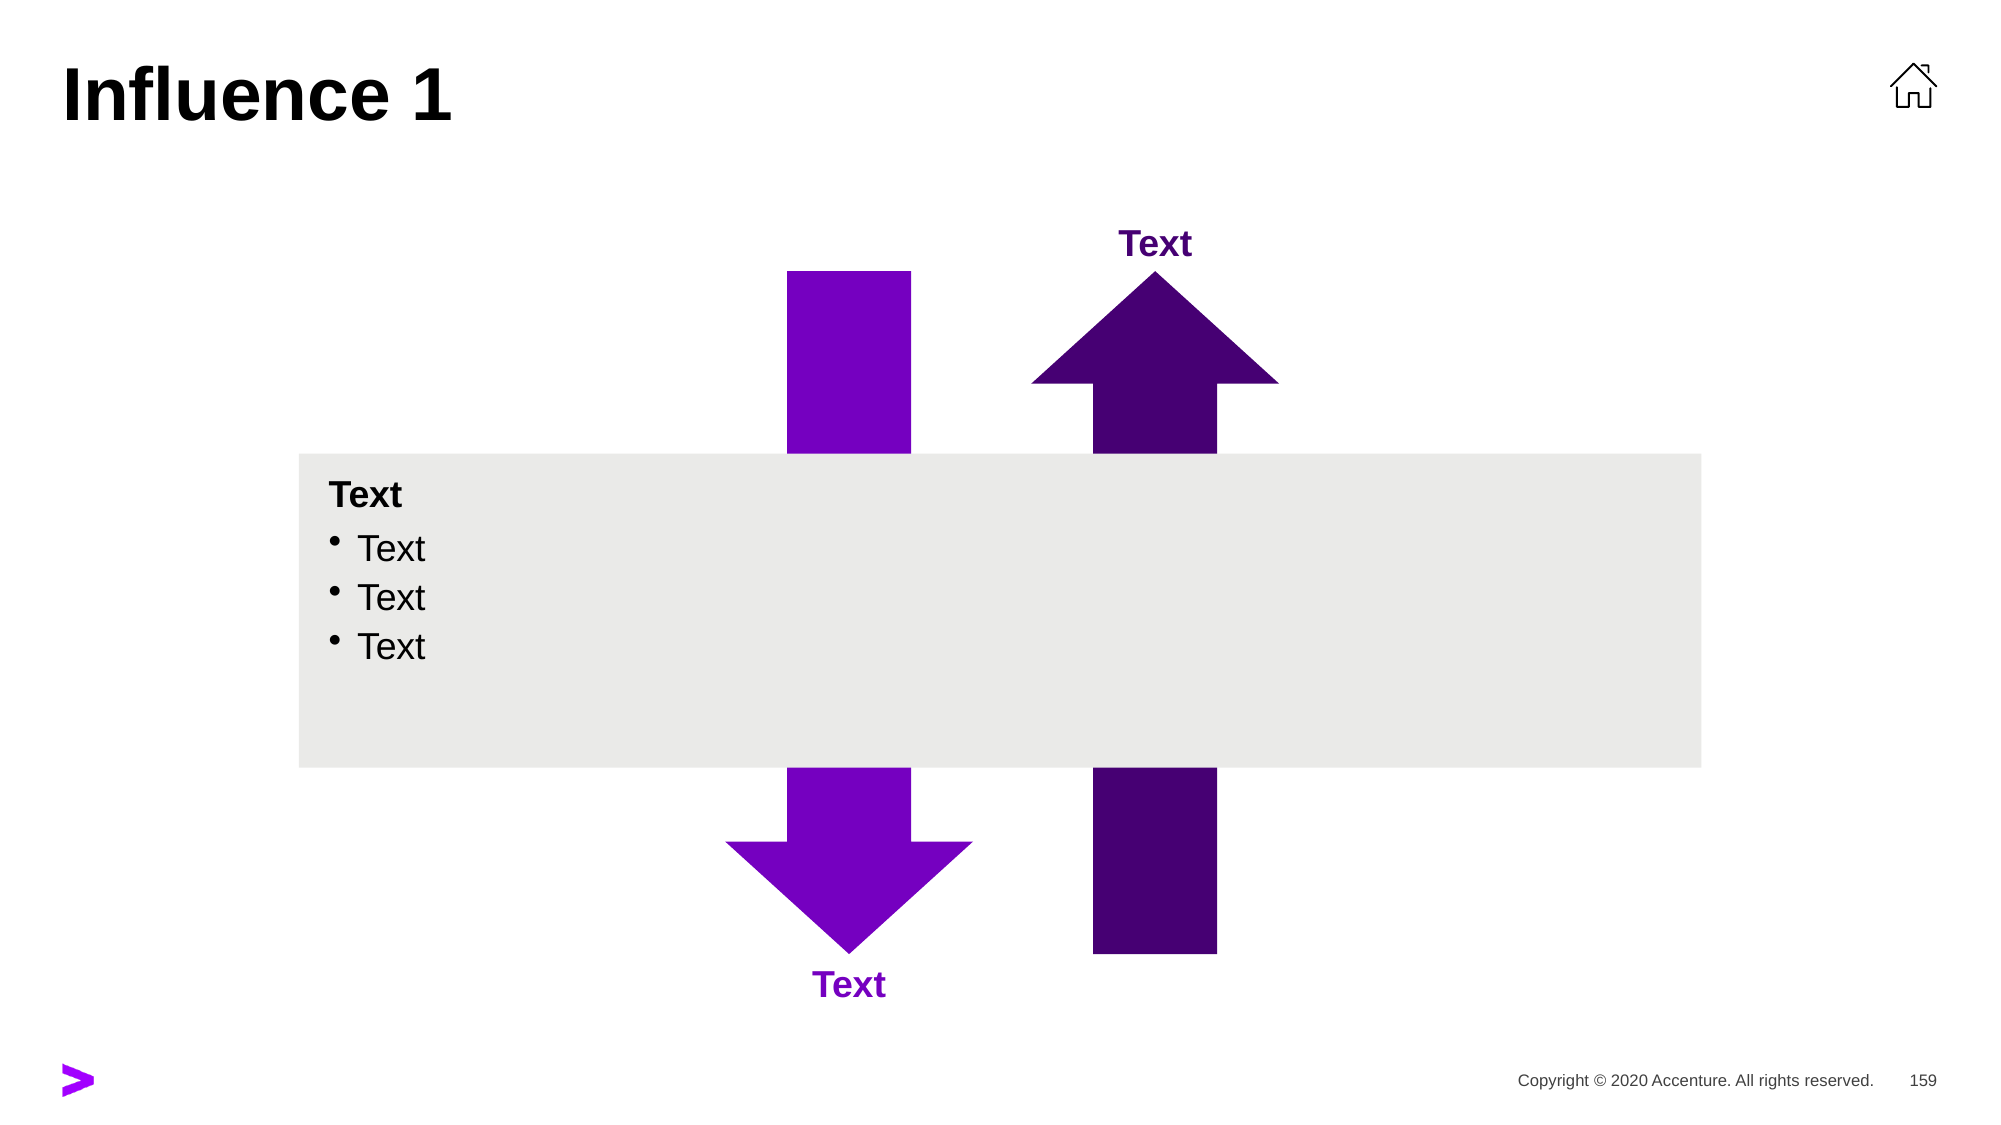

# Influence 1

Text

Text
Text
Text
Text
Text